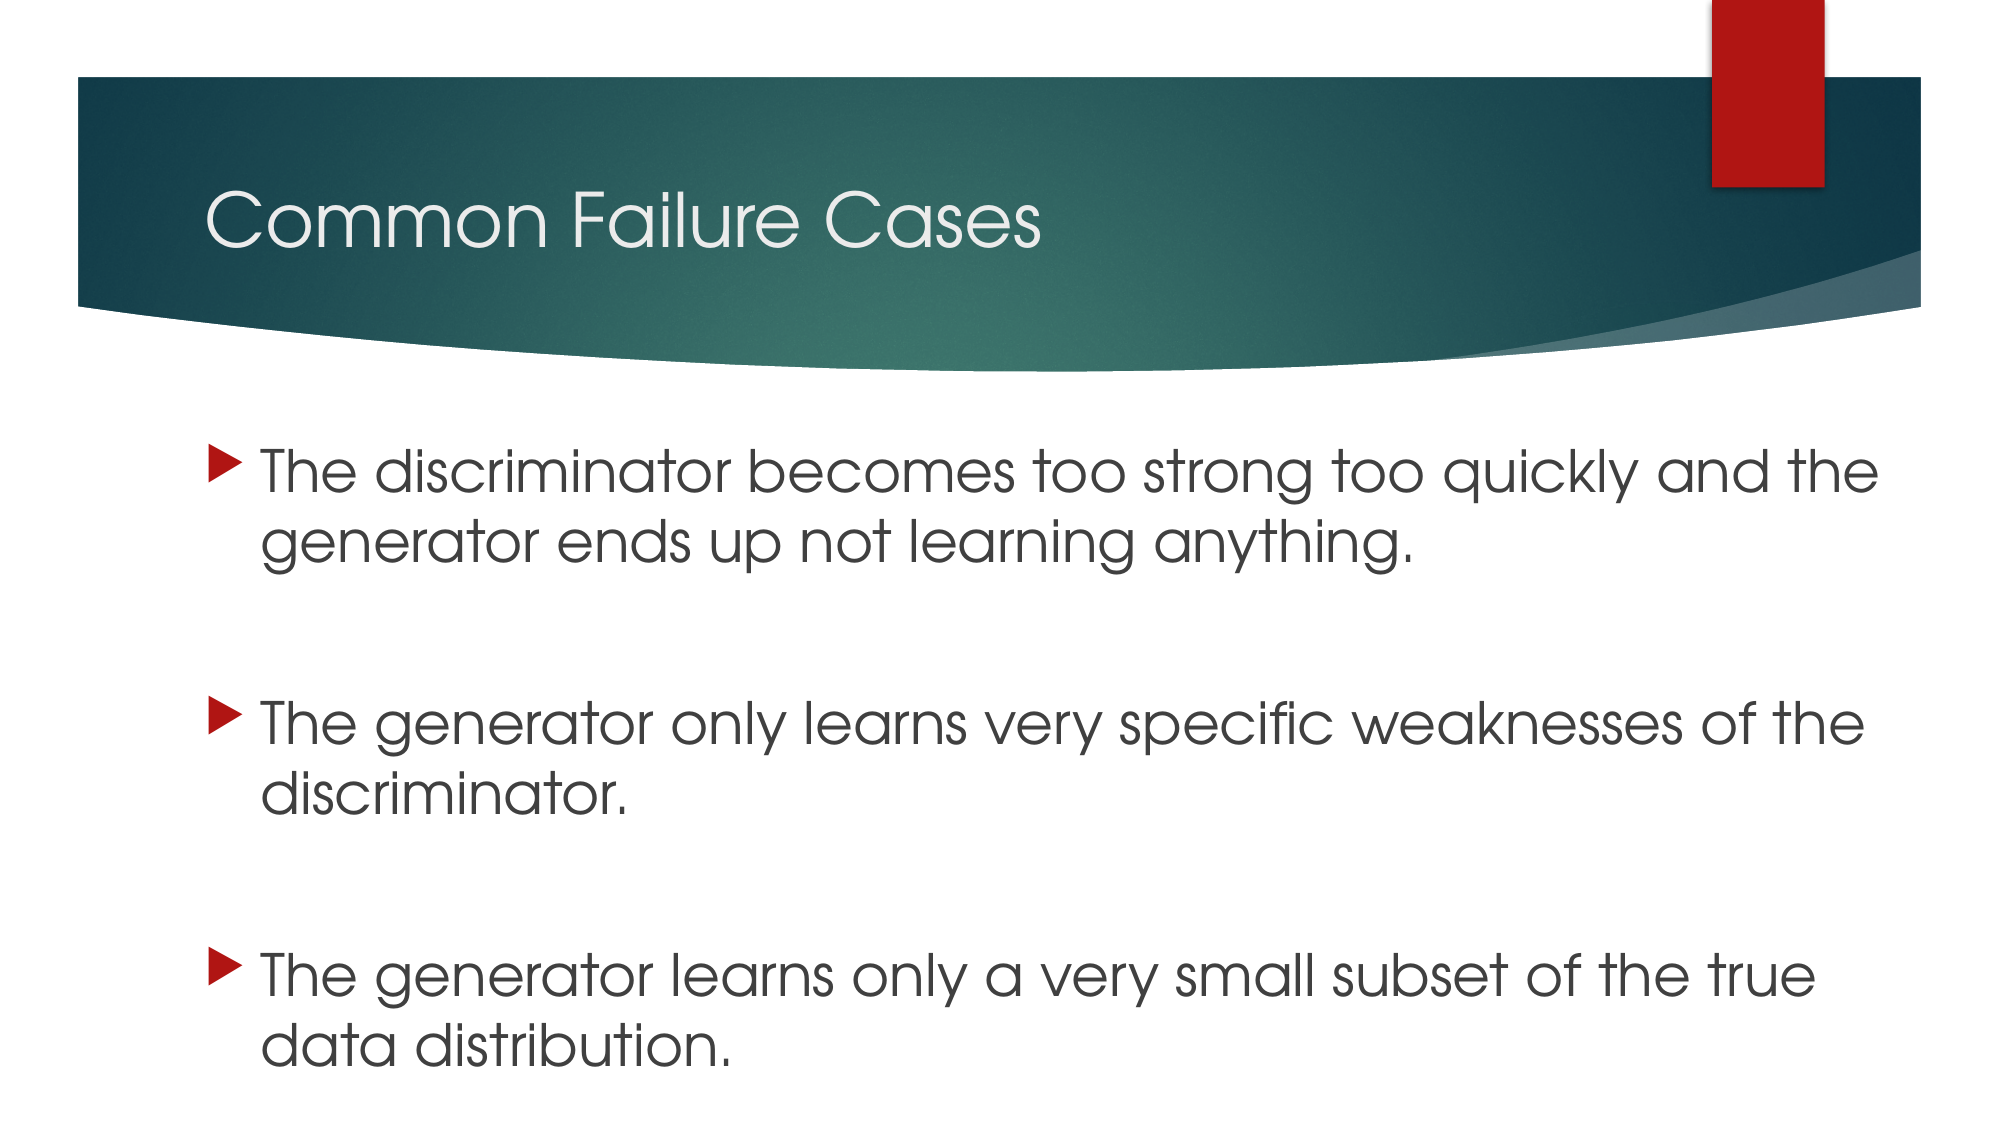

# Common Failure Cases
The discriminator becomes too strong too quickly and the generator ends up not learning anything.

The generator only learns very specific weaknesses of the discriminator.

The generator learns only a very small subset of the true data distribution.